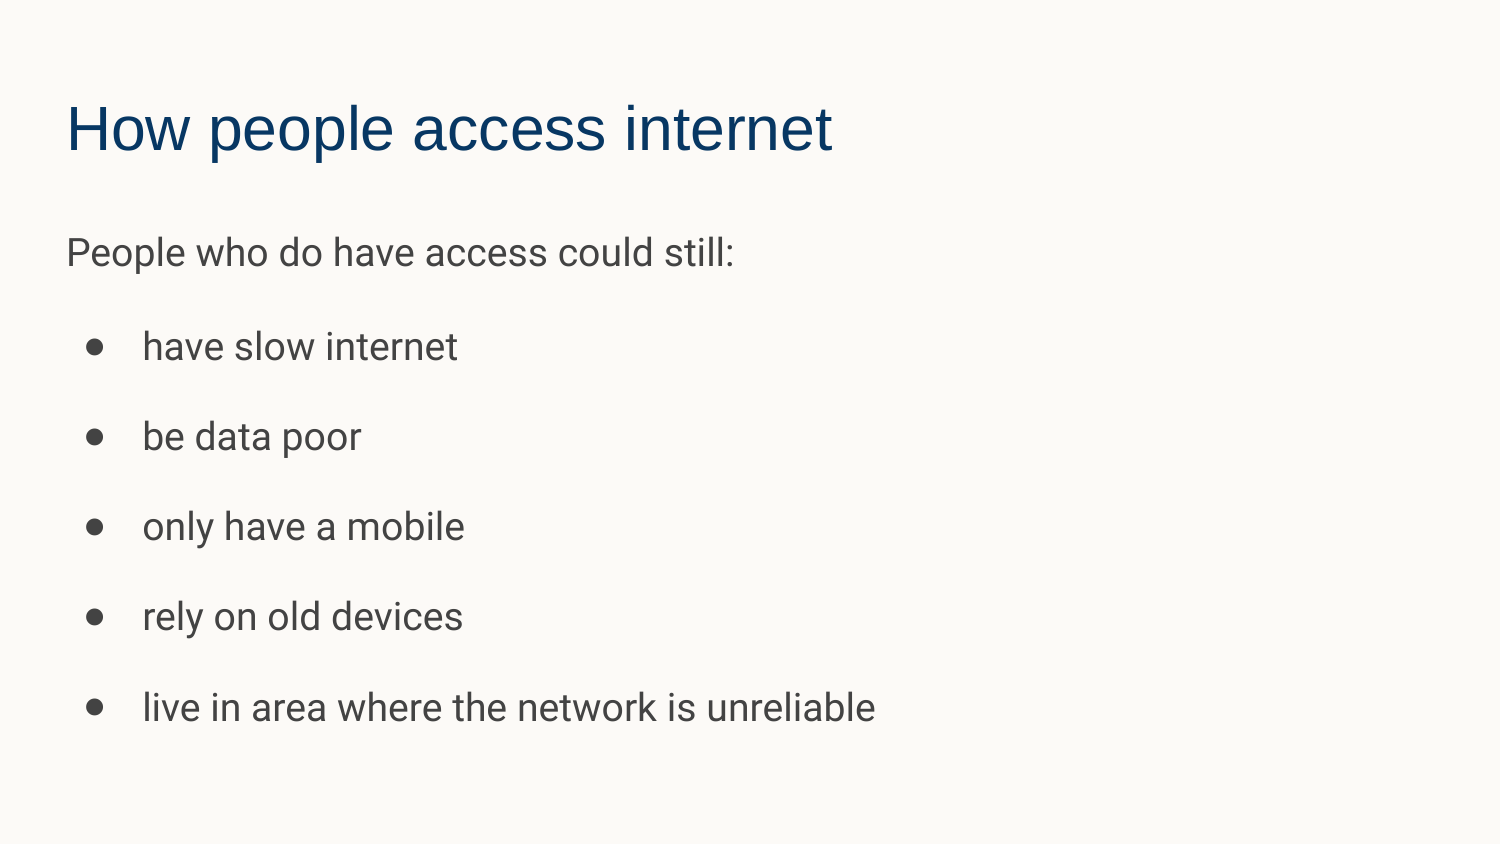

# How people access internet
People who do have access could still:
have slow internet
be data poor
only have a mobile
rely on old devices
live in area where the network is unreliable